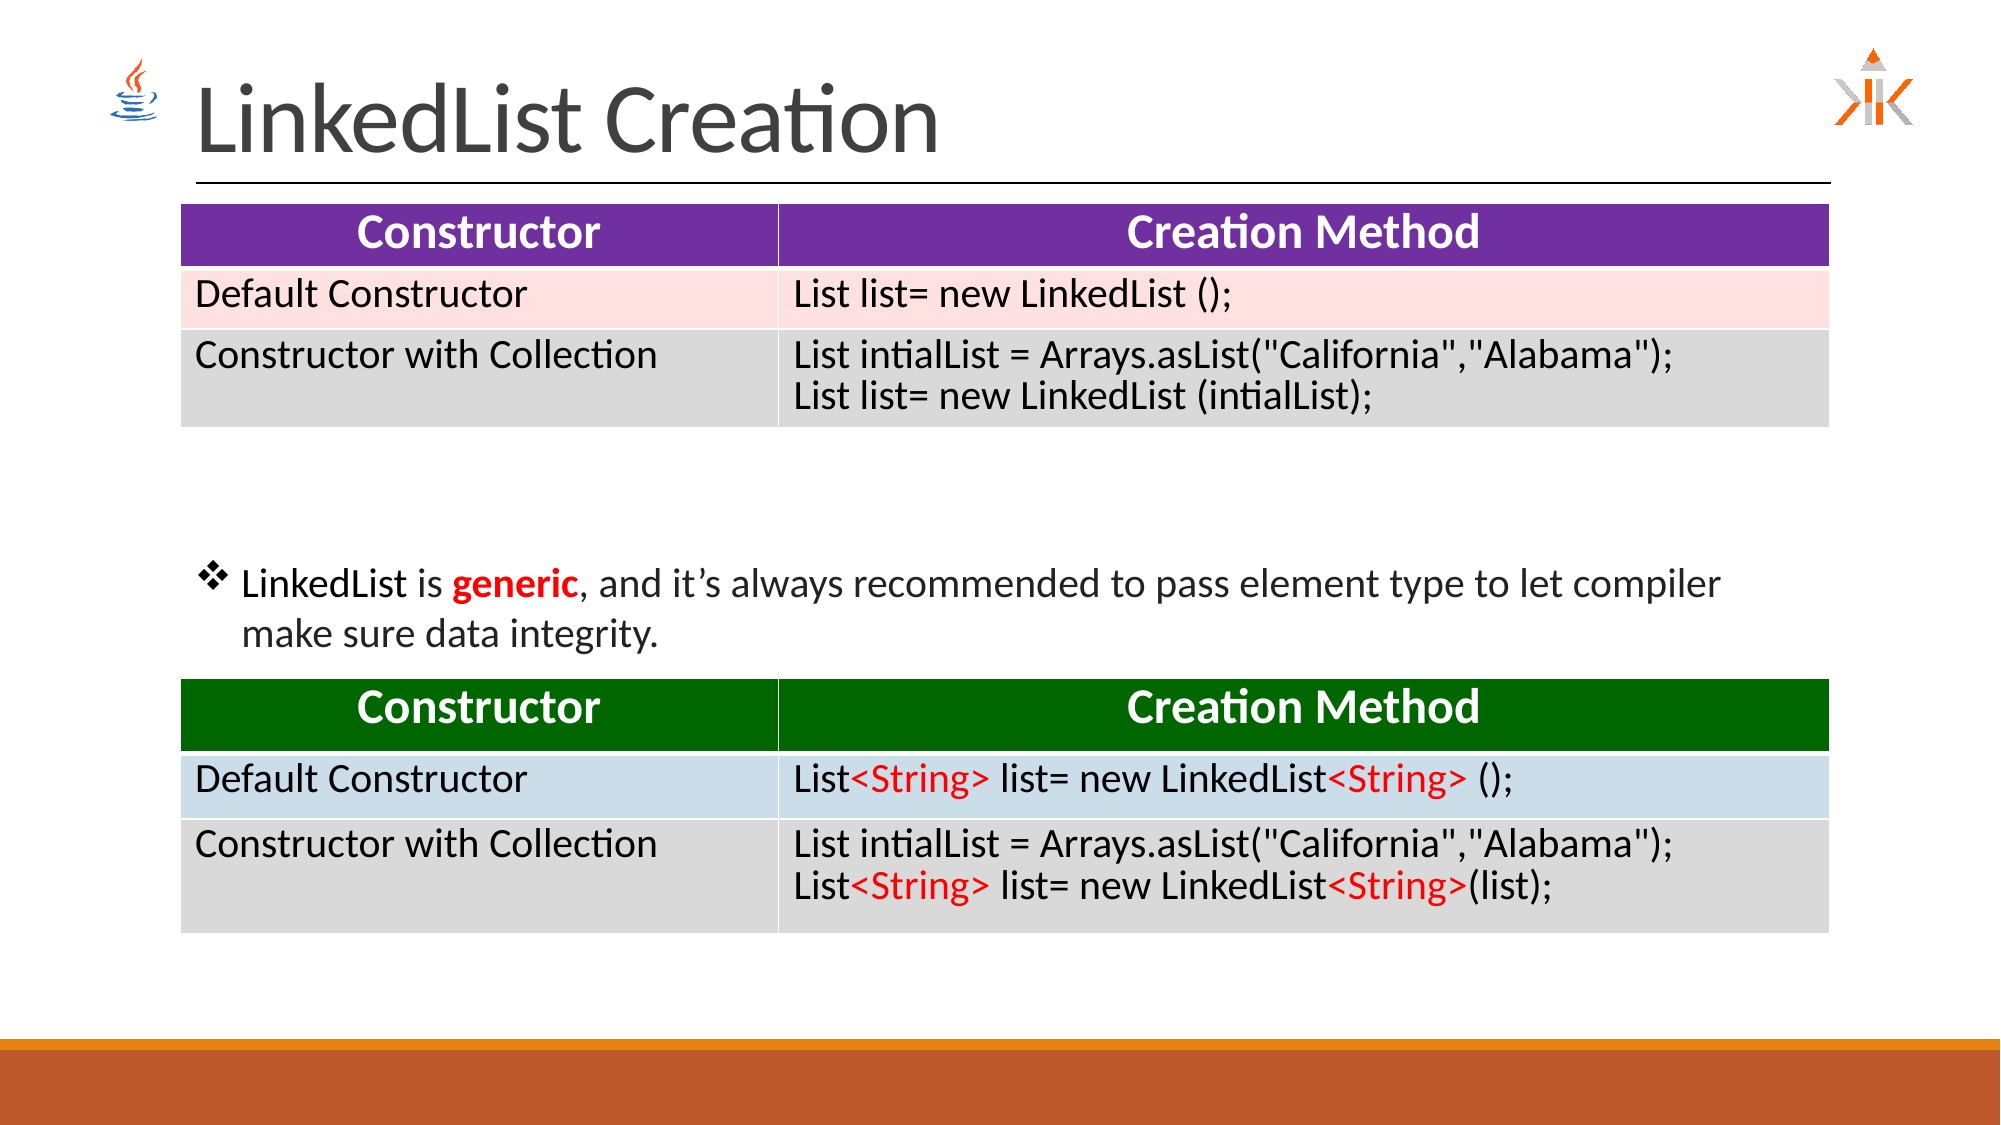

# LinkedList Creation
| Constructor | Creation Method |
| --- | --- |
| Default Constructor | List list= new LinkedList (); |
| Constructor with Collection | List intialList = Arrays.asList("California","Alabama"); List list= new LinkedList (intialList); |
LinkedList is generic, and it’s always recommended to pass element type to let compiler make sure data integrity.
| Constructor | Creation Method |
| --- | --- |
| Default Constructor | List<String> list= new LinkedList<String> (); |
| Constructor with Collection | List intialList = Arrays.asList("California","Alabama"); List<String> list= new LinkedList<String>(list); |